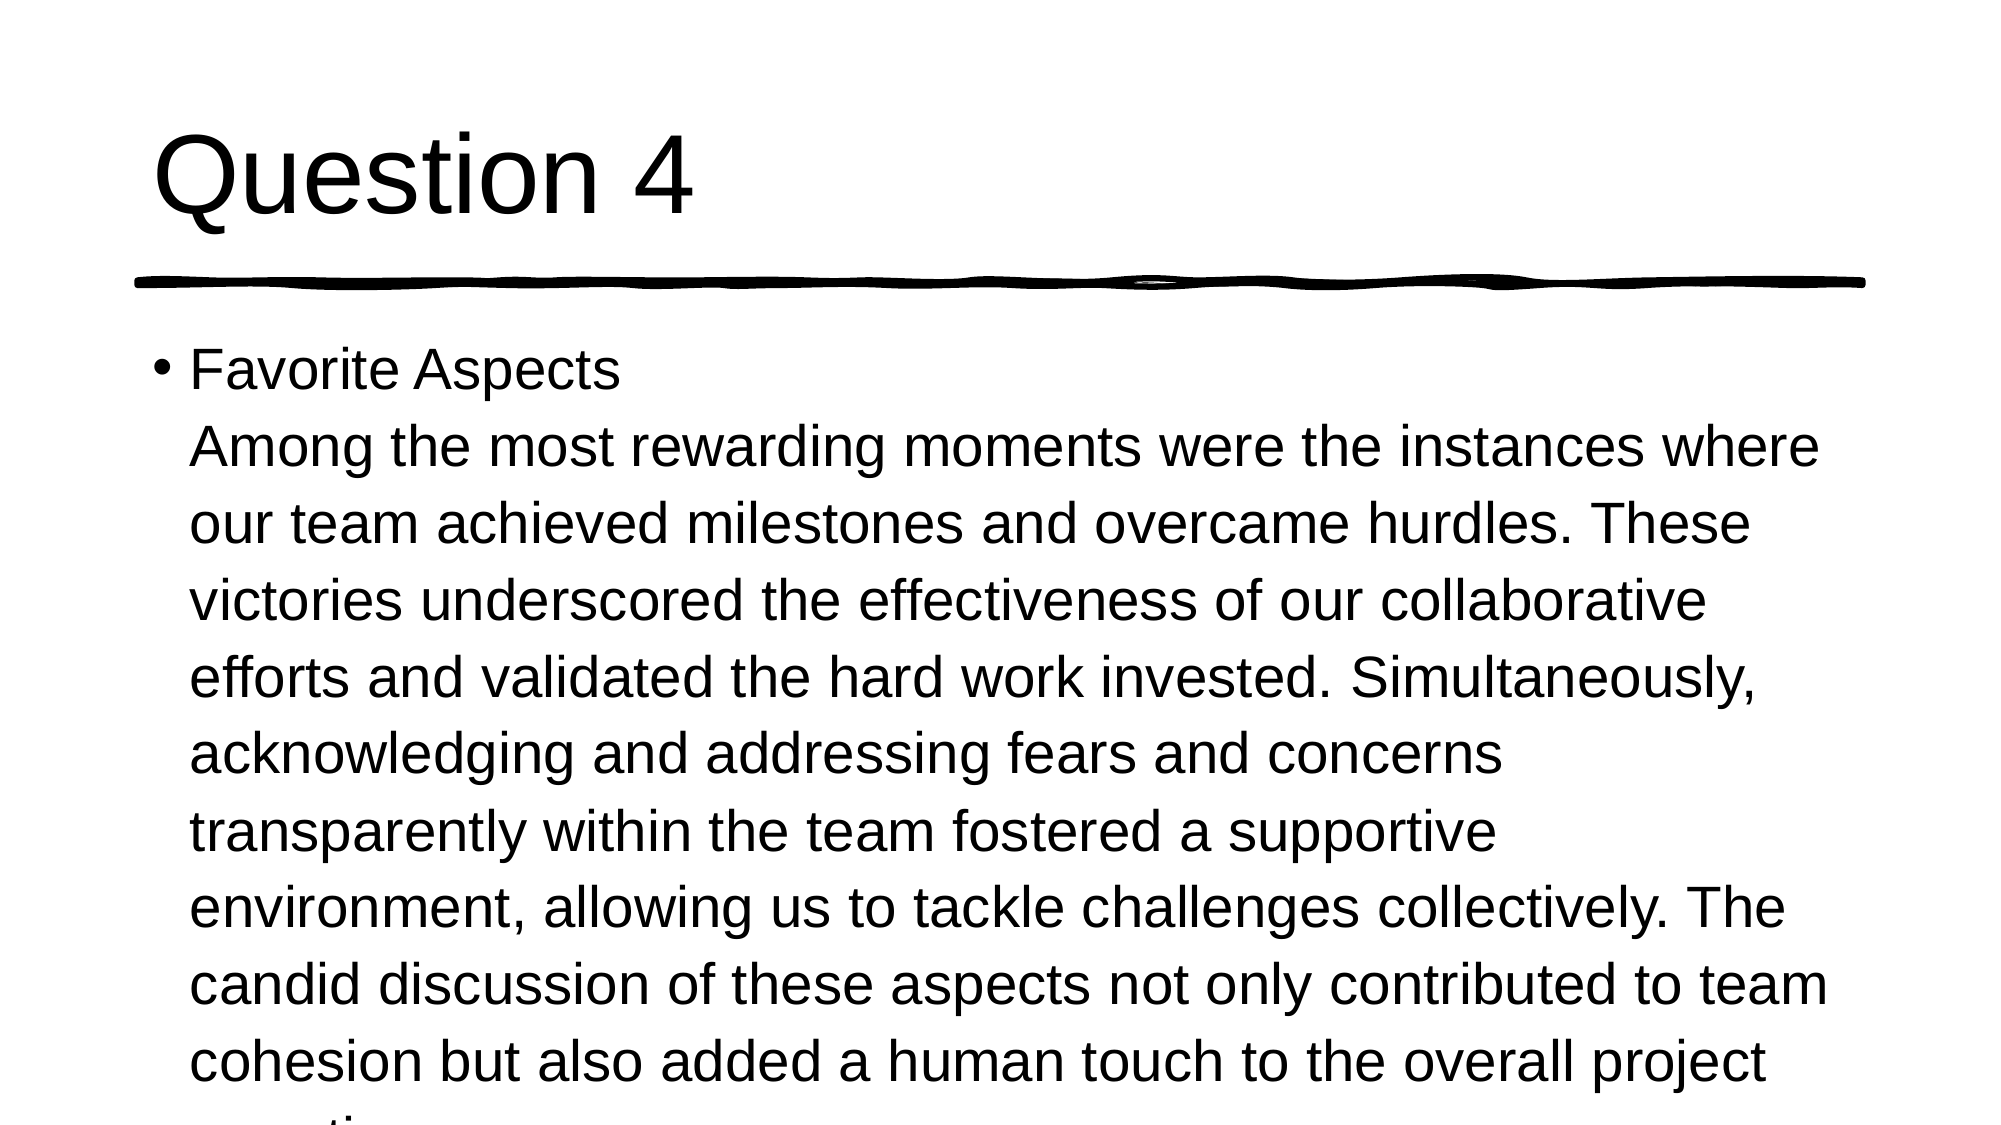

# Question 4
Favorite Aspects
Among the most rewarding moments were the instances where our team achieved milestones and overcame hurdles. These victories underscored the effectiveness of our collaborative efforts and validated the hard work invested. Simultaneously, acknowledging and addressing fears and concerns transparently within the team fostered a supportive environment, allowing us to tackle challenges collectively. The candid discussion of these aspects not only contributed to team cohesion but also added a human touch to the overall project narrative.